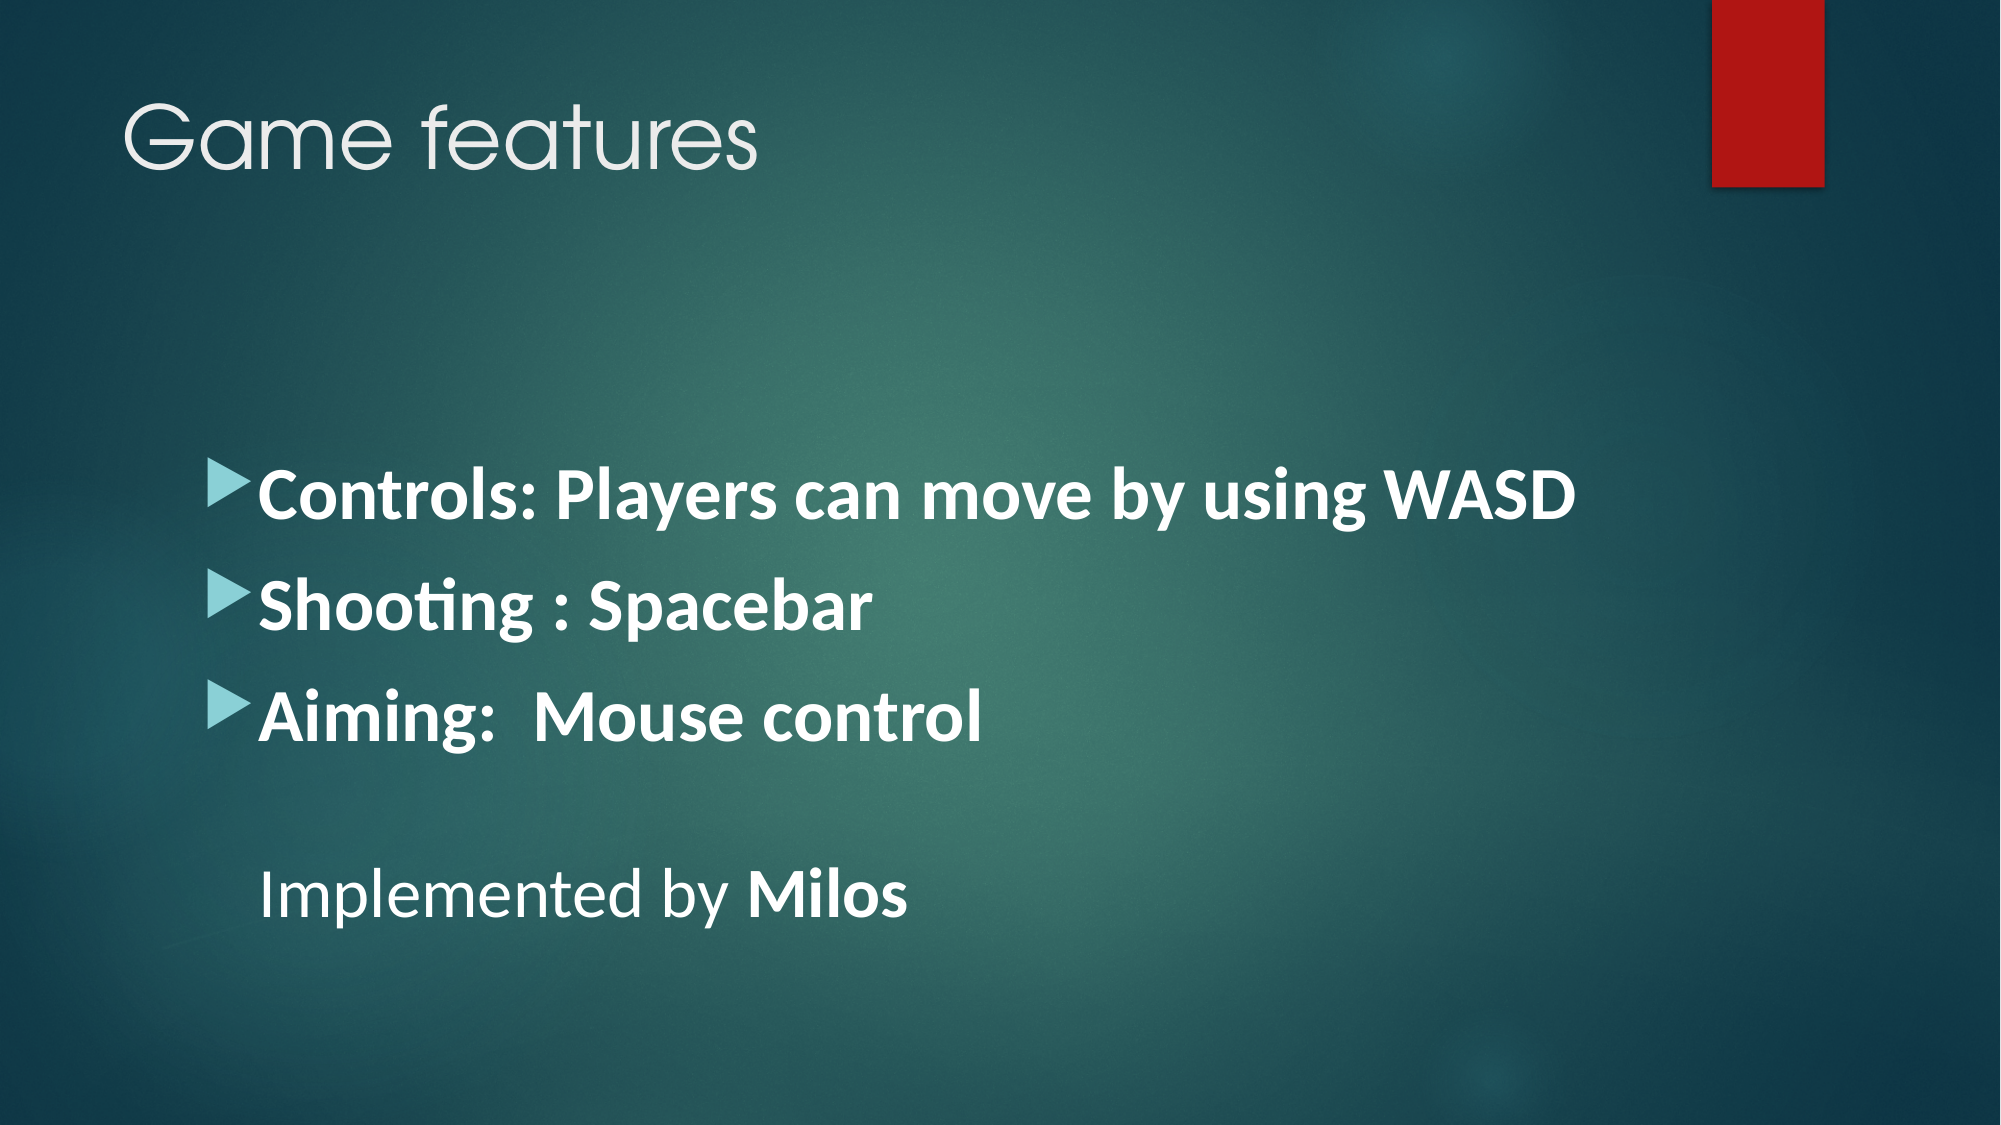

# Game features
Controls: Players can move by using WASD
Shooting : Spacebar
Aiming:  Mouse control
Implemented by Milos